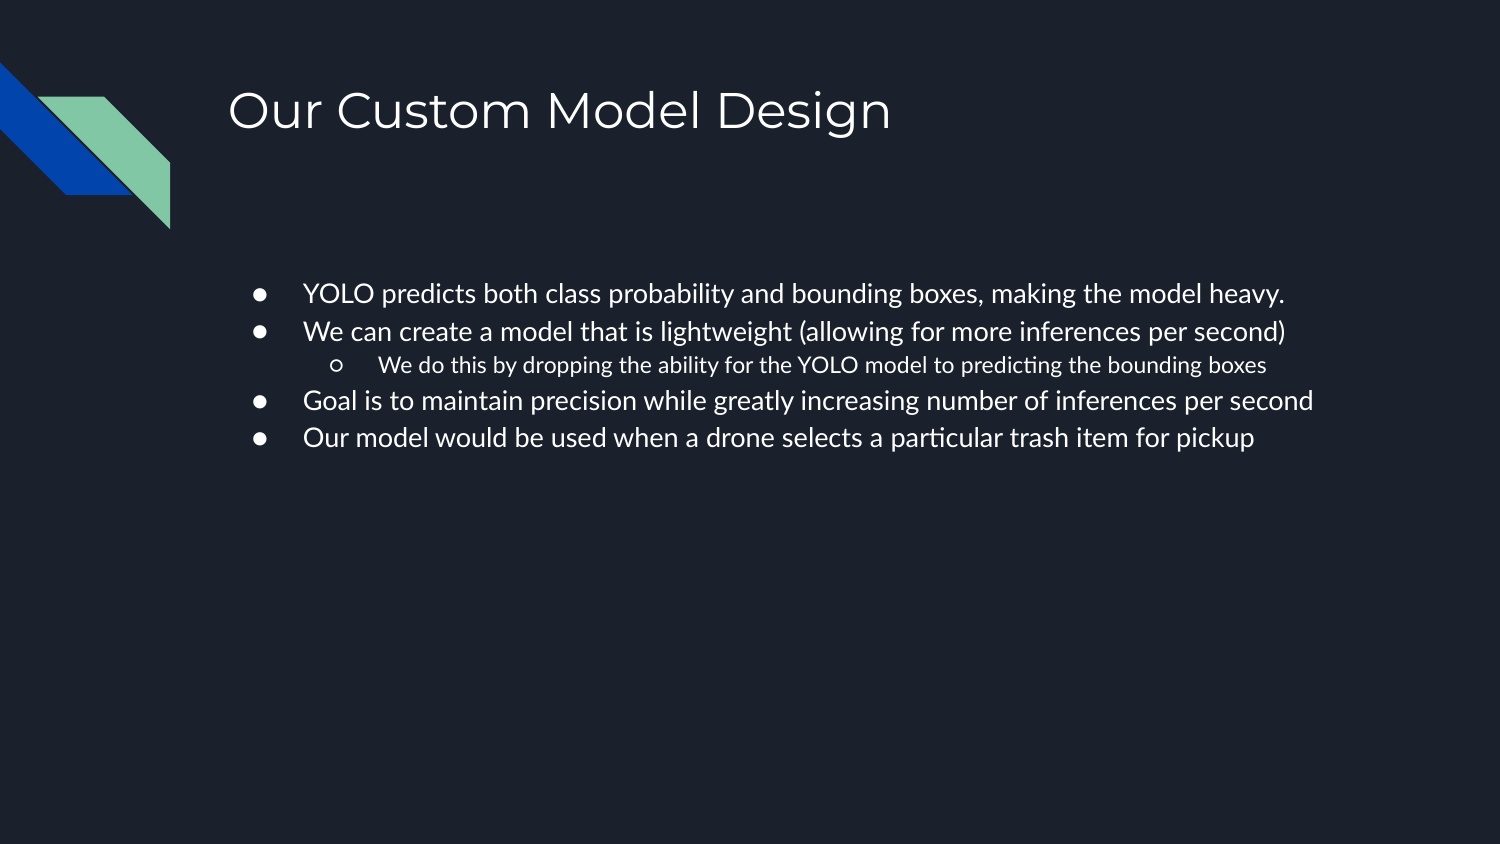

# Our Custom Model Design
YOLO predicts both class probability and bounding boxes, making the model heavy.
We can create a model that is lightweight (allowing for more inferences per second)
We do this by dropping the ability for the YOLO model to predicting the bounding boxes
Goal is to maintain precision while greatly increasing number of inferences per second
Our model would be used when a drone selects a particular trash item for pickup